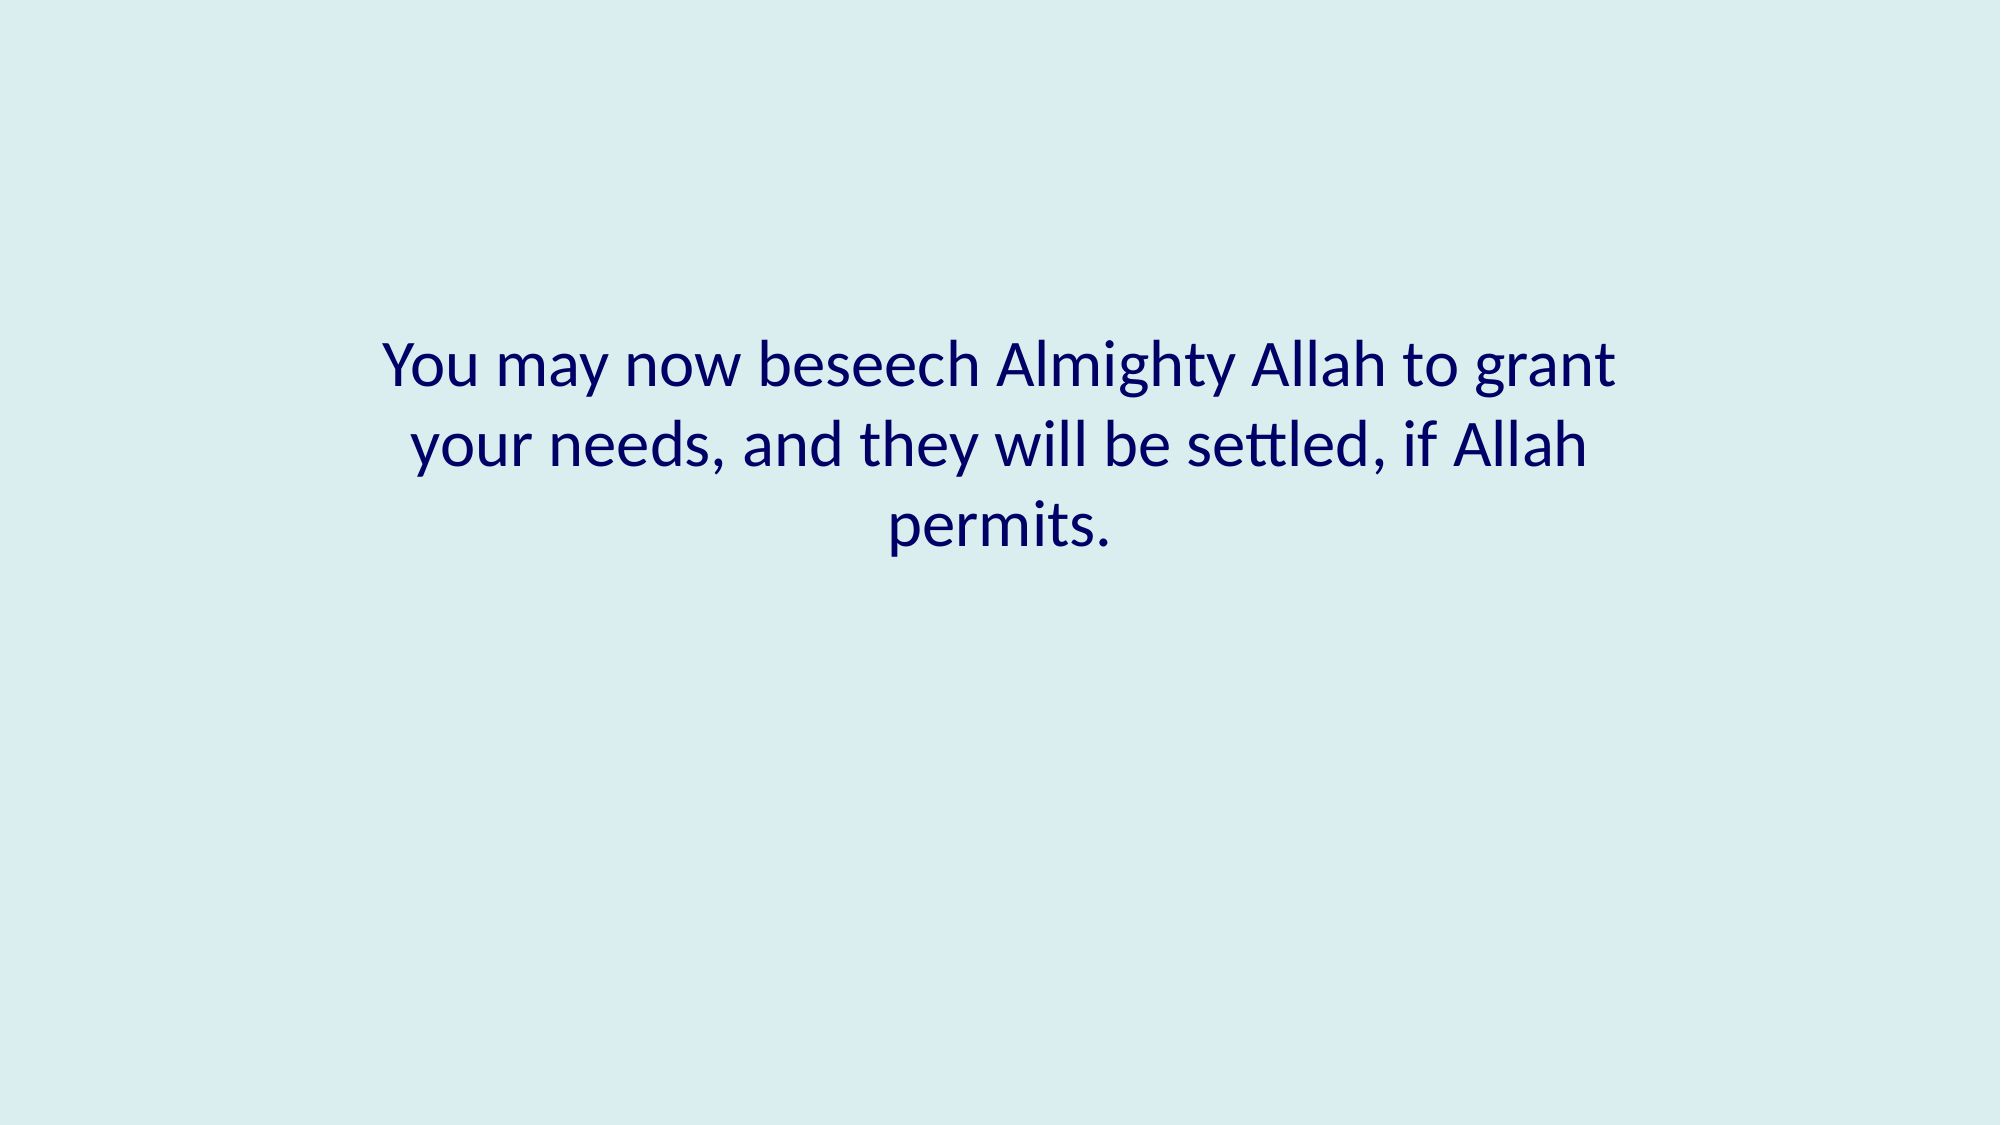

You may now beseech Almighty Allah to grant your needs, and they will be settled, if Allah permits.